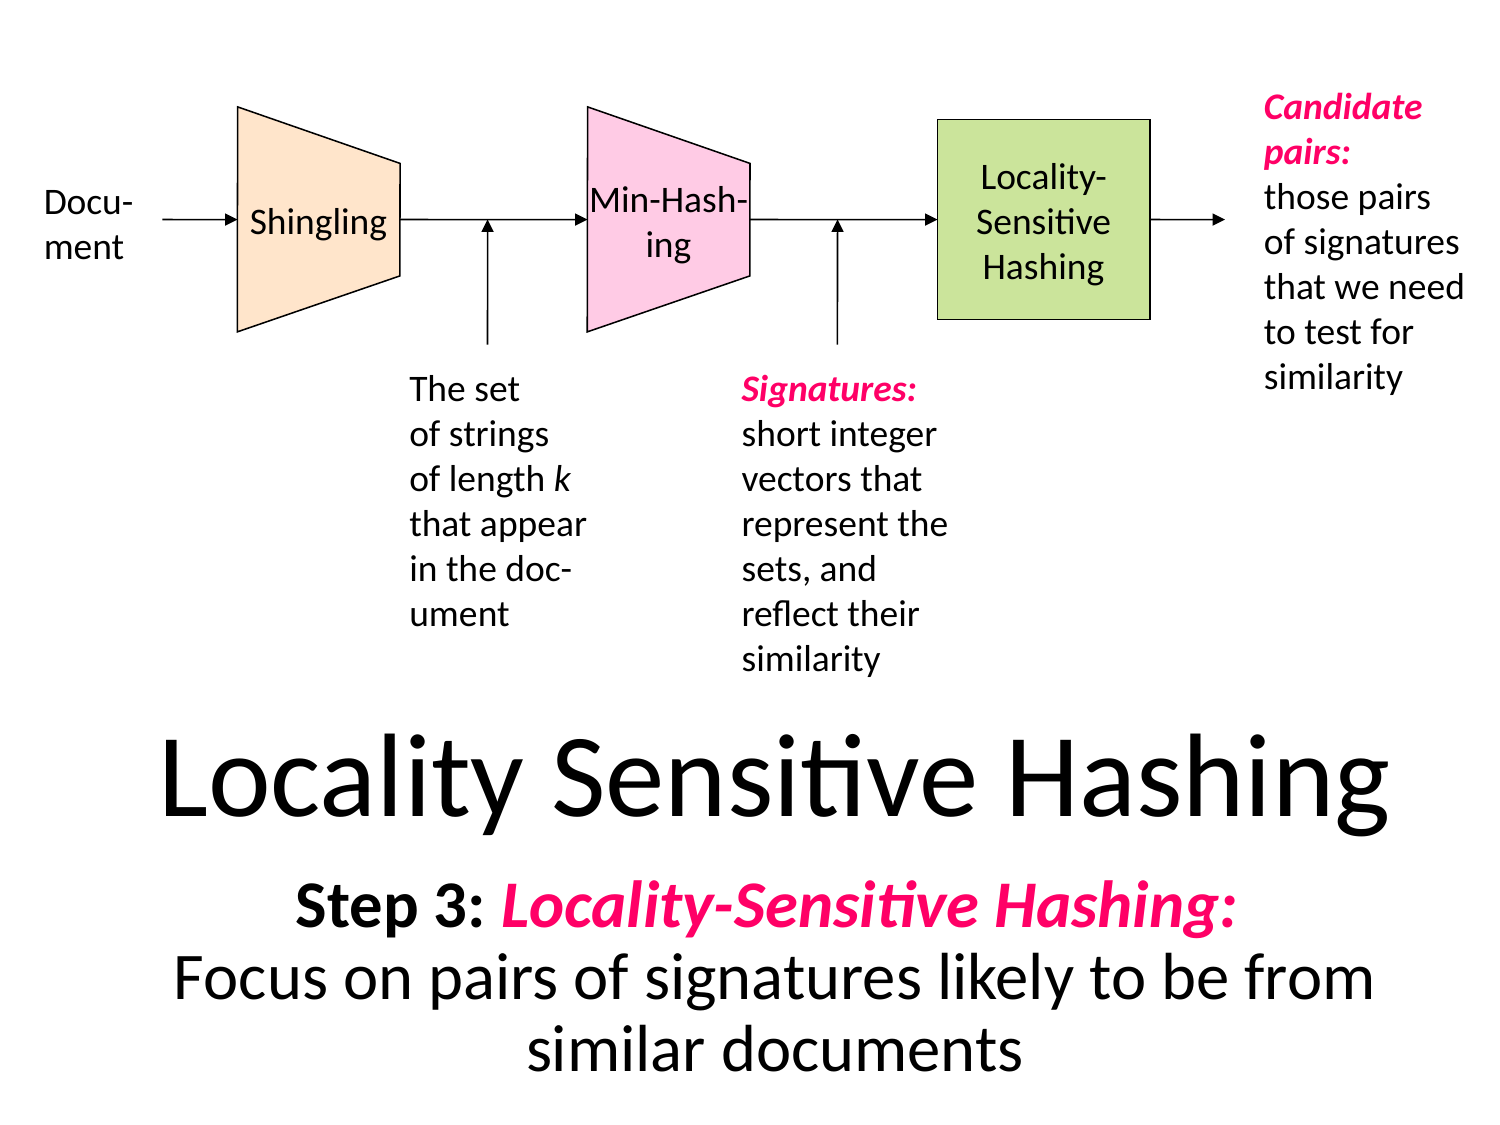

Candidate
pairs:
those pairs
of signatures
that we need
to test for
similarity
Locality-
Sensitive
Hashing

Min-Hash-
ing

Signatures:
short integer
vectors that
represent the
sets, and
reflect their
similarity
Shingling
Docu-
ment

The set
of strings
of length k
that appear
in the doc-
ument
# Locality Sensitive Hashing
Step 3: Locality-Sensitive Hashing:
Focus on pairs of signatures likely to be from similar documents